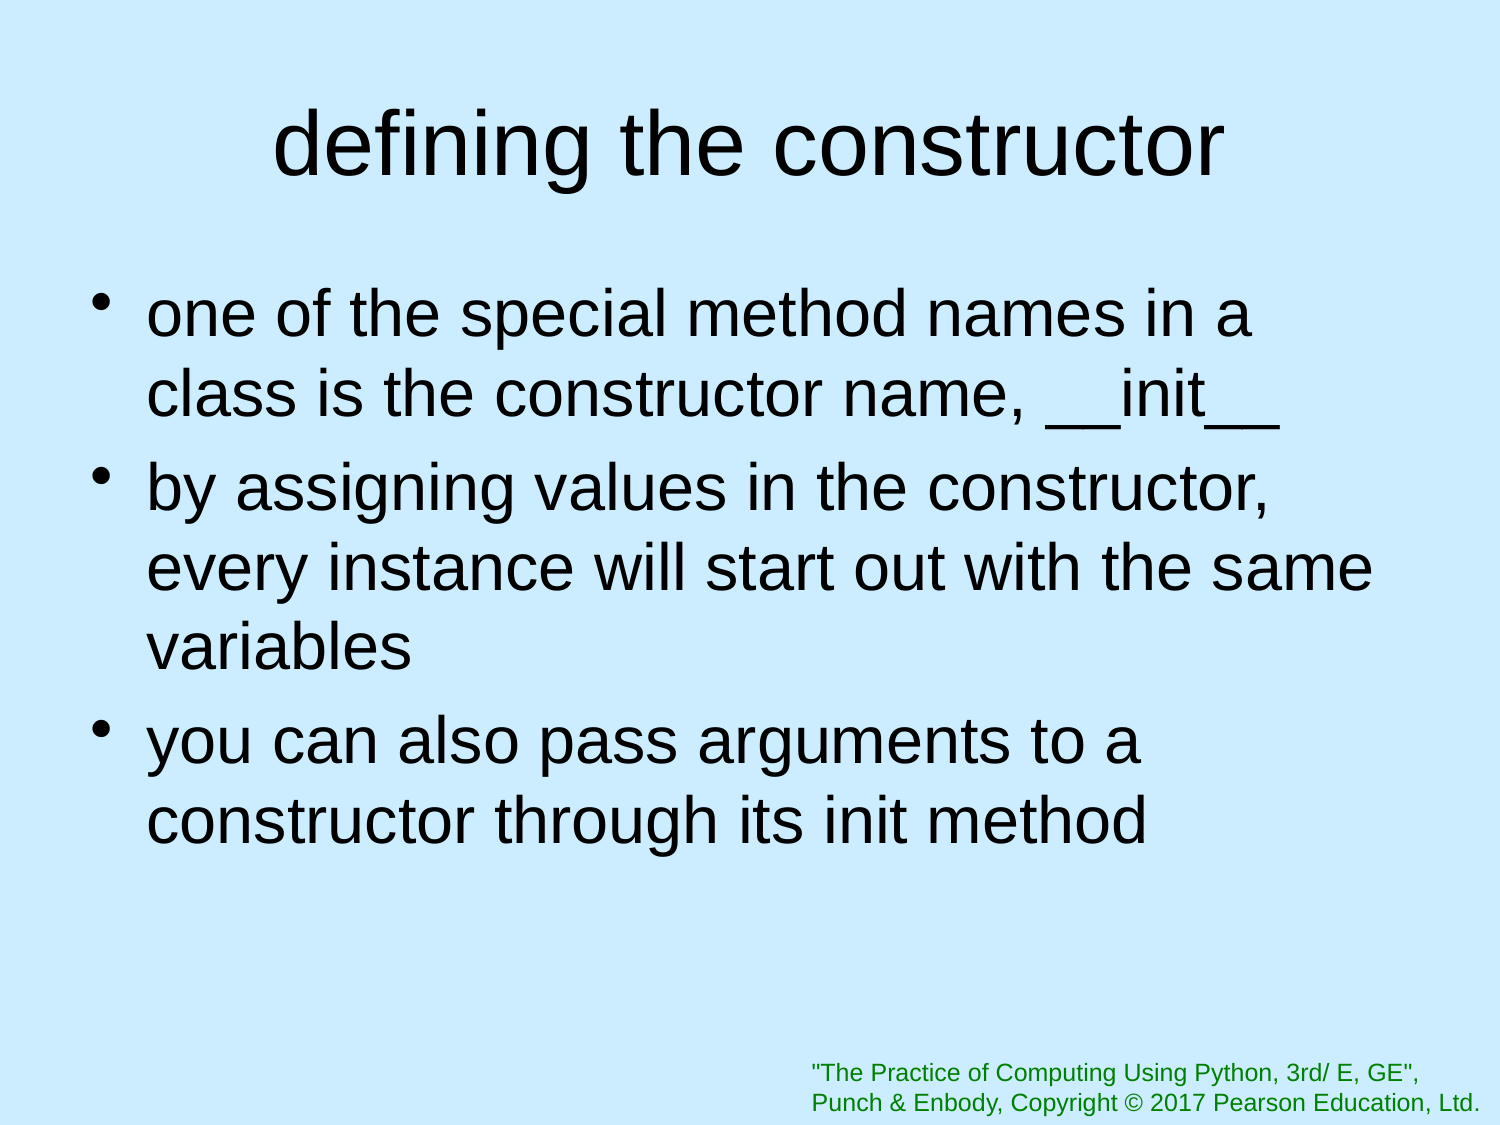

# defining the constructor
one of the special method names in a class is the constructor name, __init__
by assigning values in the constructor, every instance will start out with the same variables
you can also pass arguments to a constructor through its init method